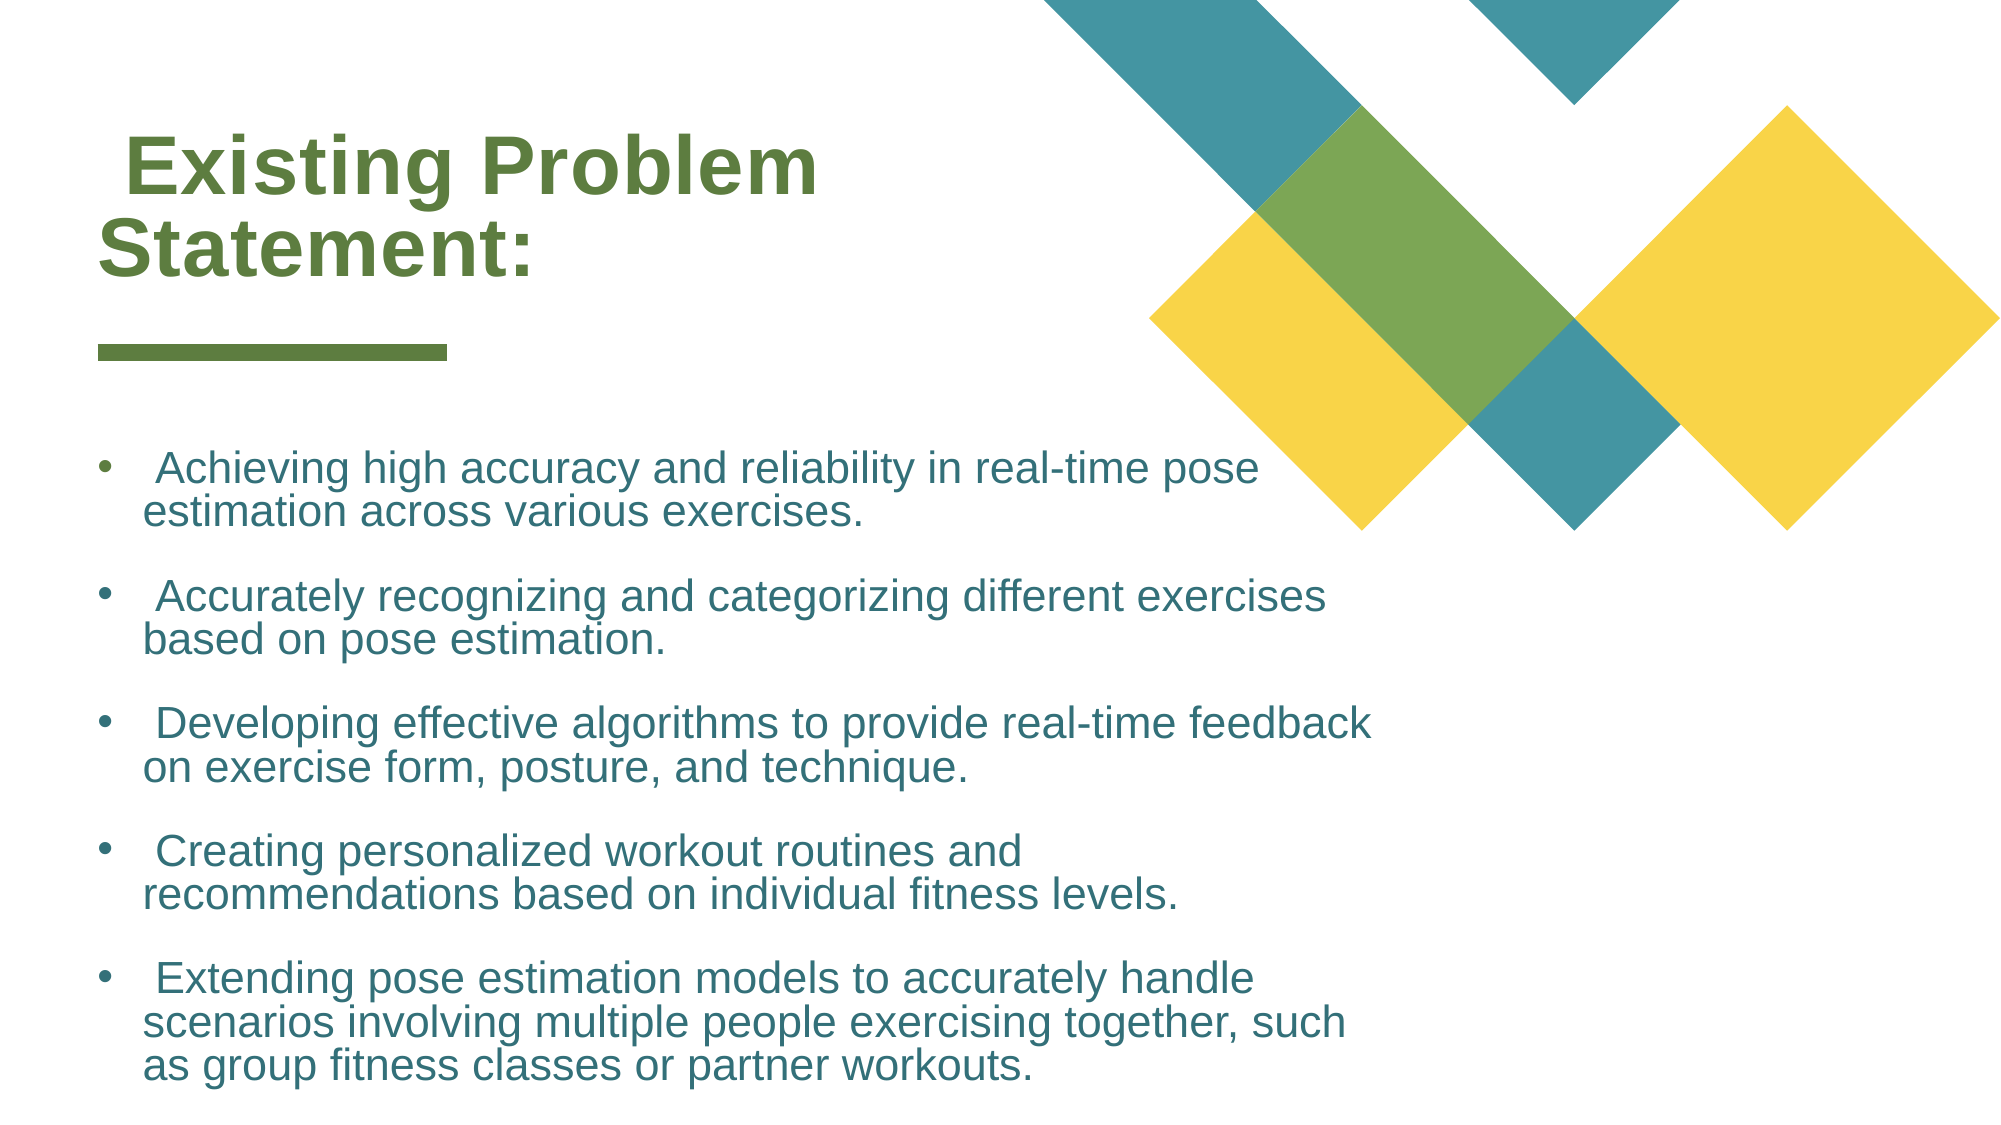

# Existing Problem Statement:
 Achieving high accuracy and reliability in real-time pose estimation across various exercises.
 Accurately recognizing and categorizing different exercises based on pose estimation.
 Developing effective algorithms to provide real-time feedback on exercise form, posture, and technique.
 Creating personalized workout routines and recommendations based on individual fitness levels.
 Extending pose estimation models to accurately handle scenarios involving multiple people exercising together, such as group fitness classes or partner workouts.